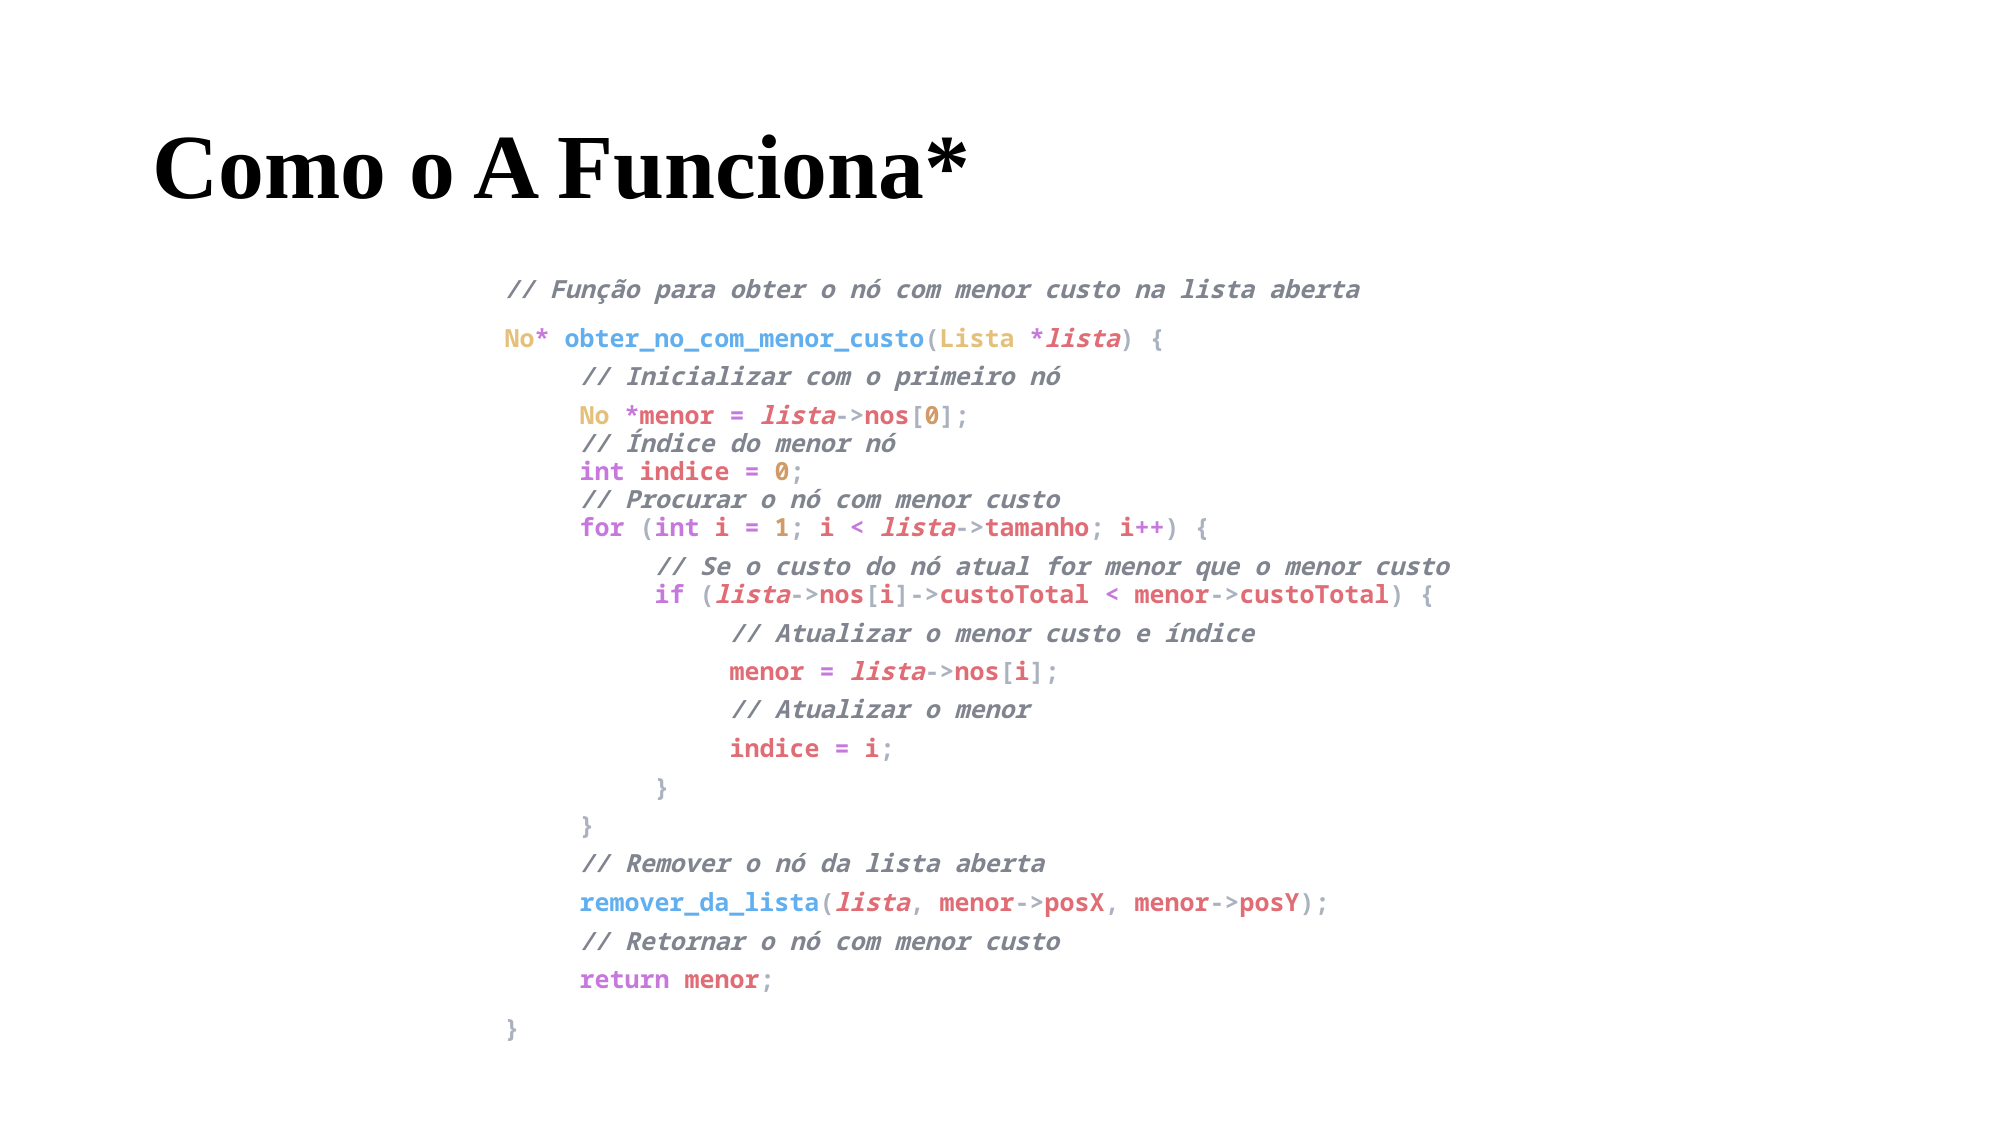

# Como o A Funciona*
// Função para obter o nó com menor custo na lista aberta
No* obter_no_com_menor_custo(Lista *lista) {
// Inicializar com o primeiro nó
No *menor = lista->nos[0];
// Índice do menor nó
int indice = 0;
// Procurar o nó com menor custo
for (int i = 1; i < lista->tamanho; i++) {
// Se o custo do nó atual for menor que o menor custo
if (lista->nos[i]->custoTotal < menor->custoTotal) {
// Atualizar o menor custo e índice
menor = lista->nos[i];
// Atualizar o menor
indice = i;
}
}
// Remover o nó da lista aberta
remover_da_lista(lista, menor->posX, menor->posY);
// Retornar o nó com menor custo
return menor;
}